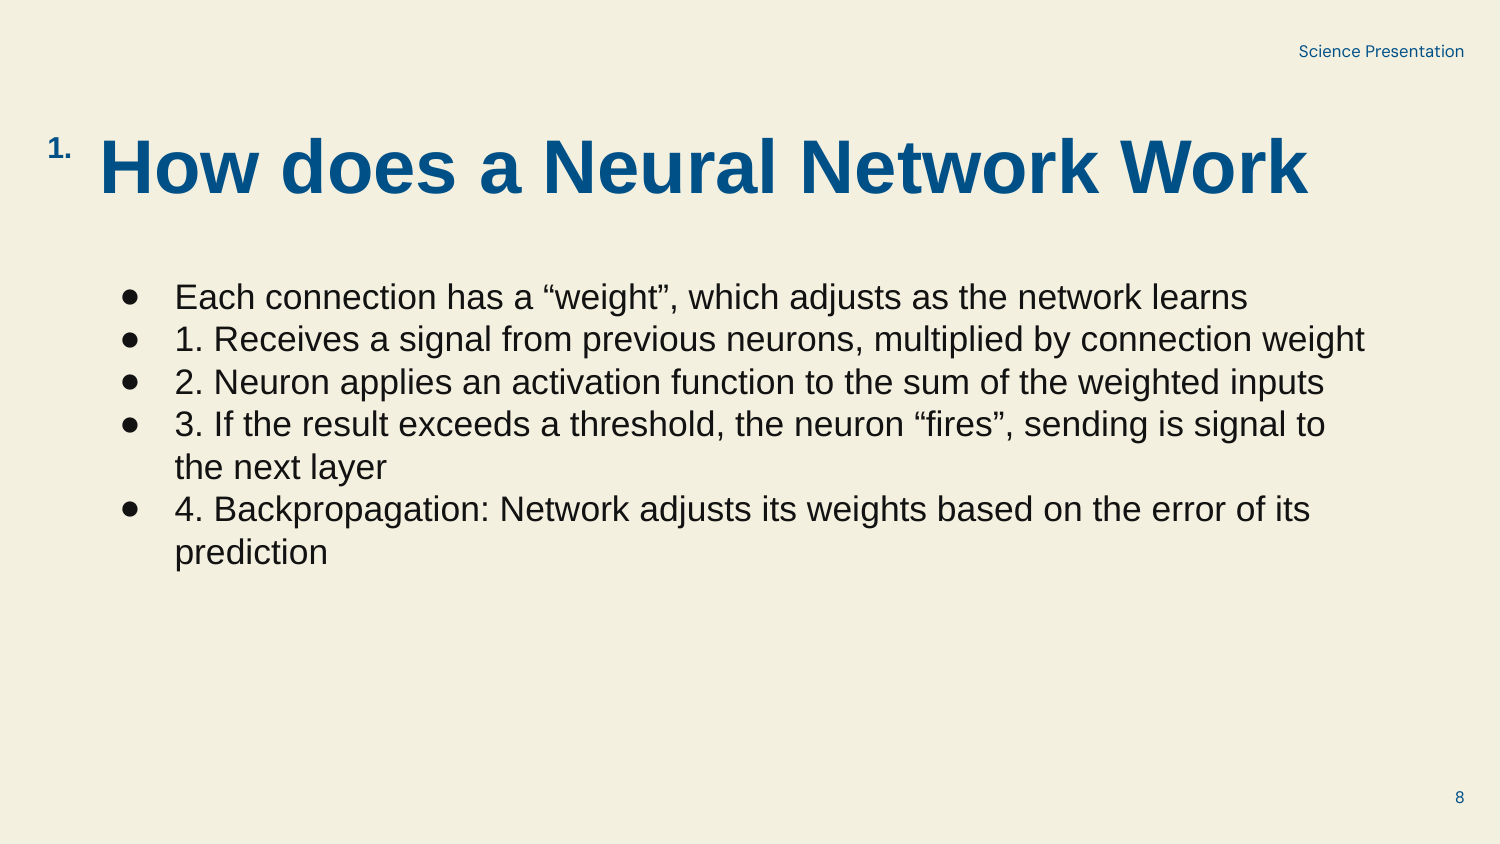

Science Presentation
1.
How does a Neural Network Work
Each connection has a “weight”, which adjusts as the network learns
1. Receives a signal from previous neurons, multiplied by connection weight
2. Neuron applies an activation function to the sum of the weighted inputs
3. If the result exceeds a threshold, the neuron “fires”, sending is signal to the next layer
4. Backpropagation: Network adjusts its weights based on the error of its prediction
8